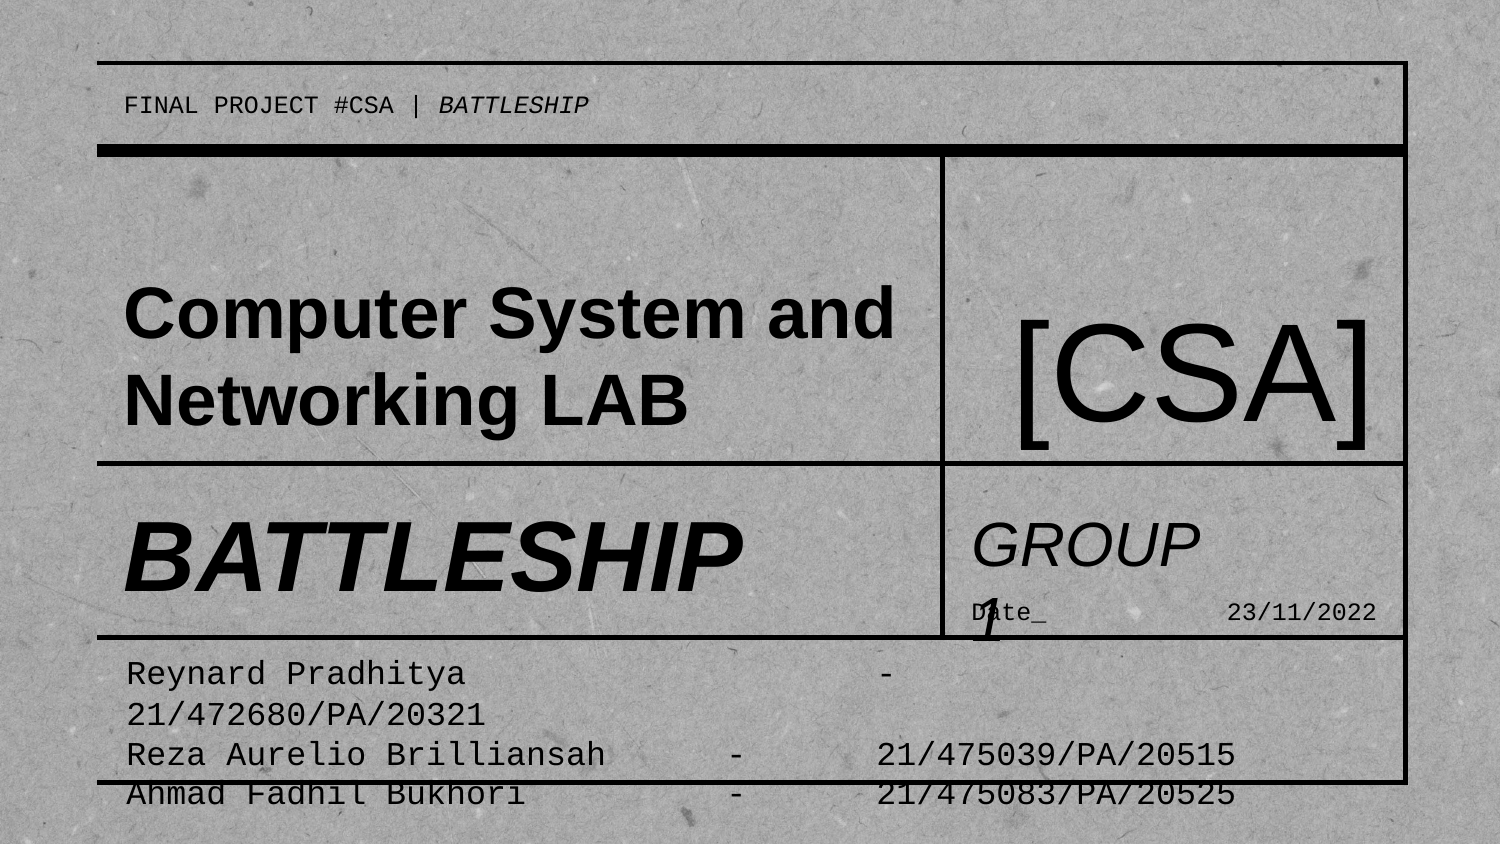

FINAL PROJECT #CSA | BATTLESHIP
# Computer System and Networking LAB
[CSA]
BATTLESHIP
GROUP 1
Date_
23/11/2022
Reynard Pradhitya 			- 	21/472680/PA/20321
Reza Aurelio Brilliansah 	- 	21/475039/PA/20515
Ahmad Fadhil Bukhori 		- 	21/475083/PA/20525